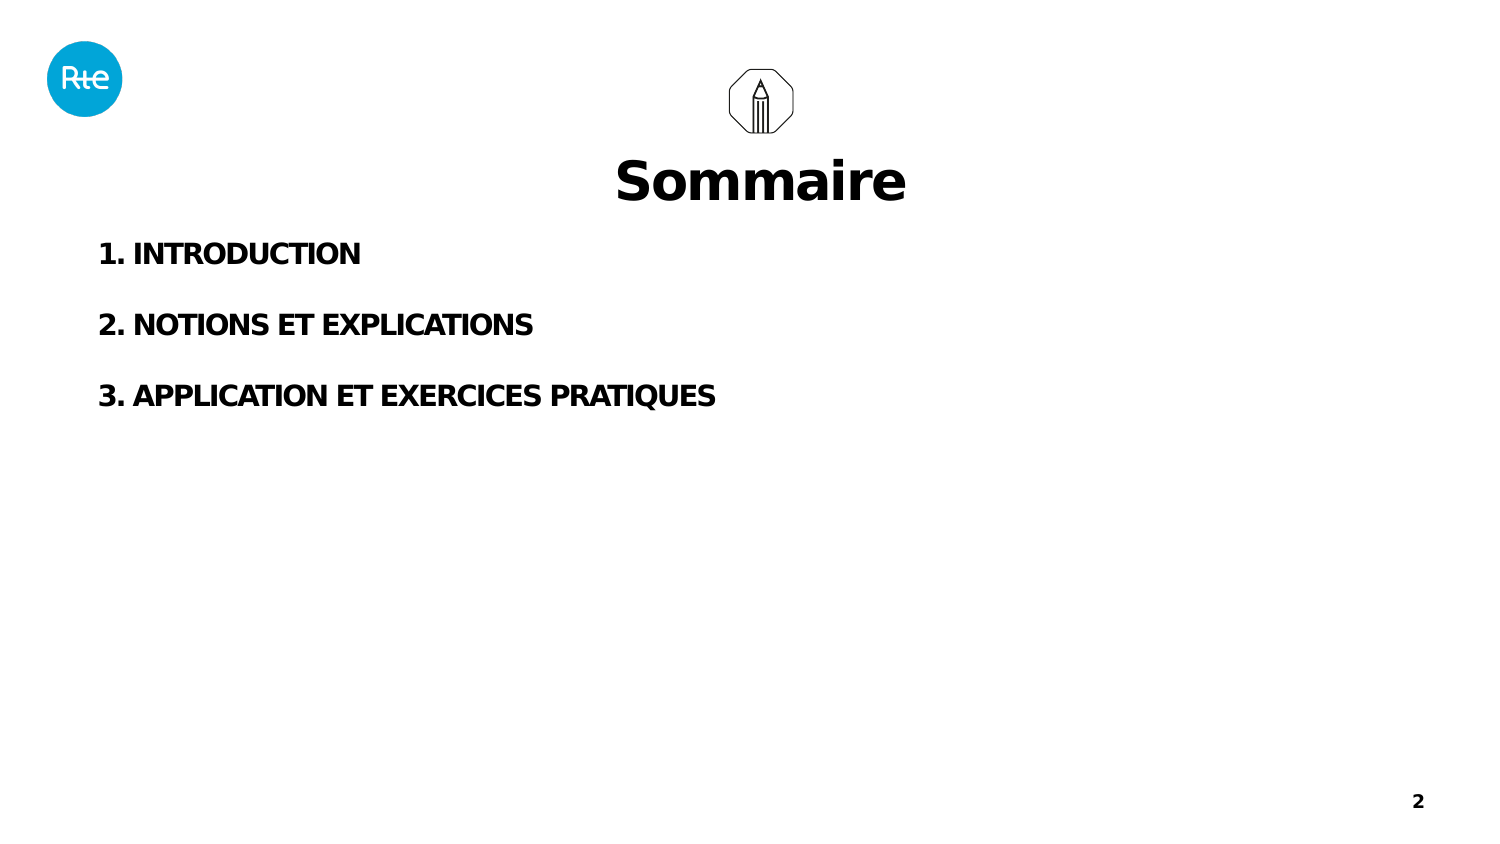

Sommaire
1. Introduction

2. Notions et explications

3. Application et Exercices Pratiques
2